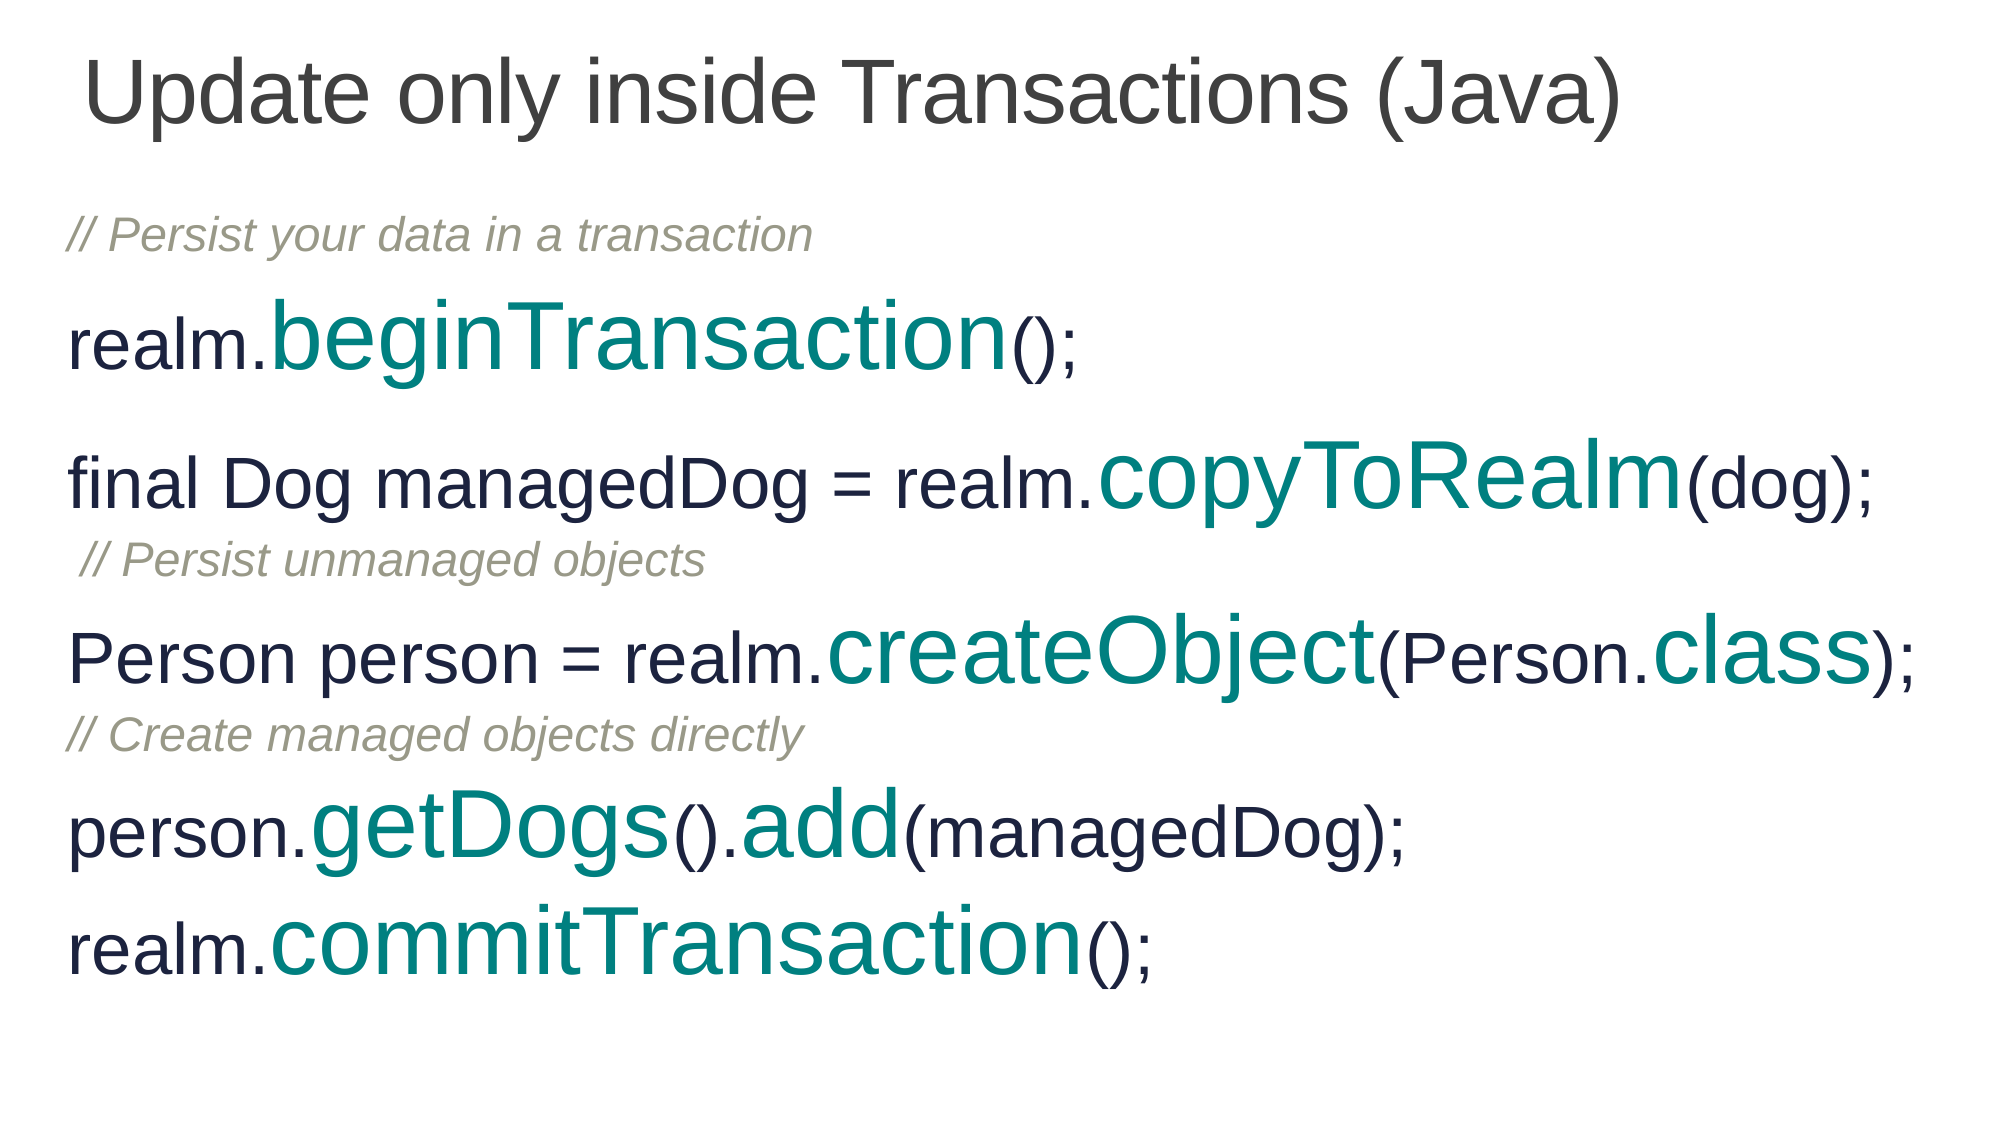

# Update only inside Transactions (Java)
// Persist your data in a transaction
realm.beginTransaction();
final Dog managedDog = realm.copyToRealm(dog);
 // Persist unmanaged objects
Person person = realm.createObject(Person.class);
// Create managed objects directly person.getDogs().add(managedDog); realm.commitTransaction();